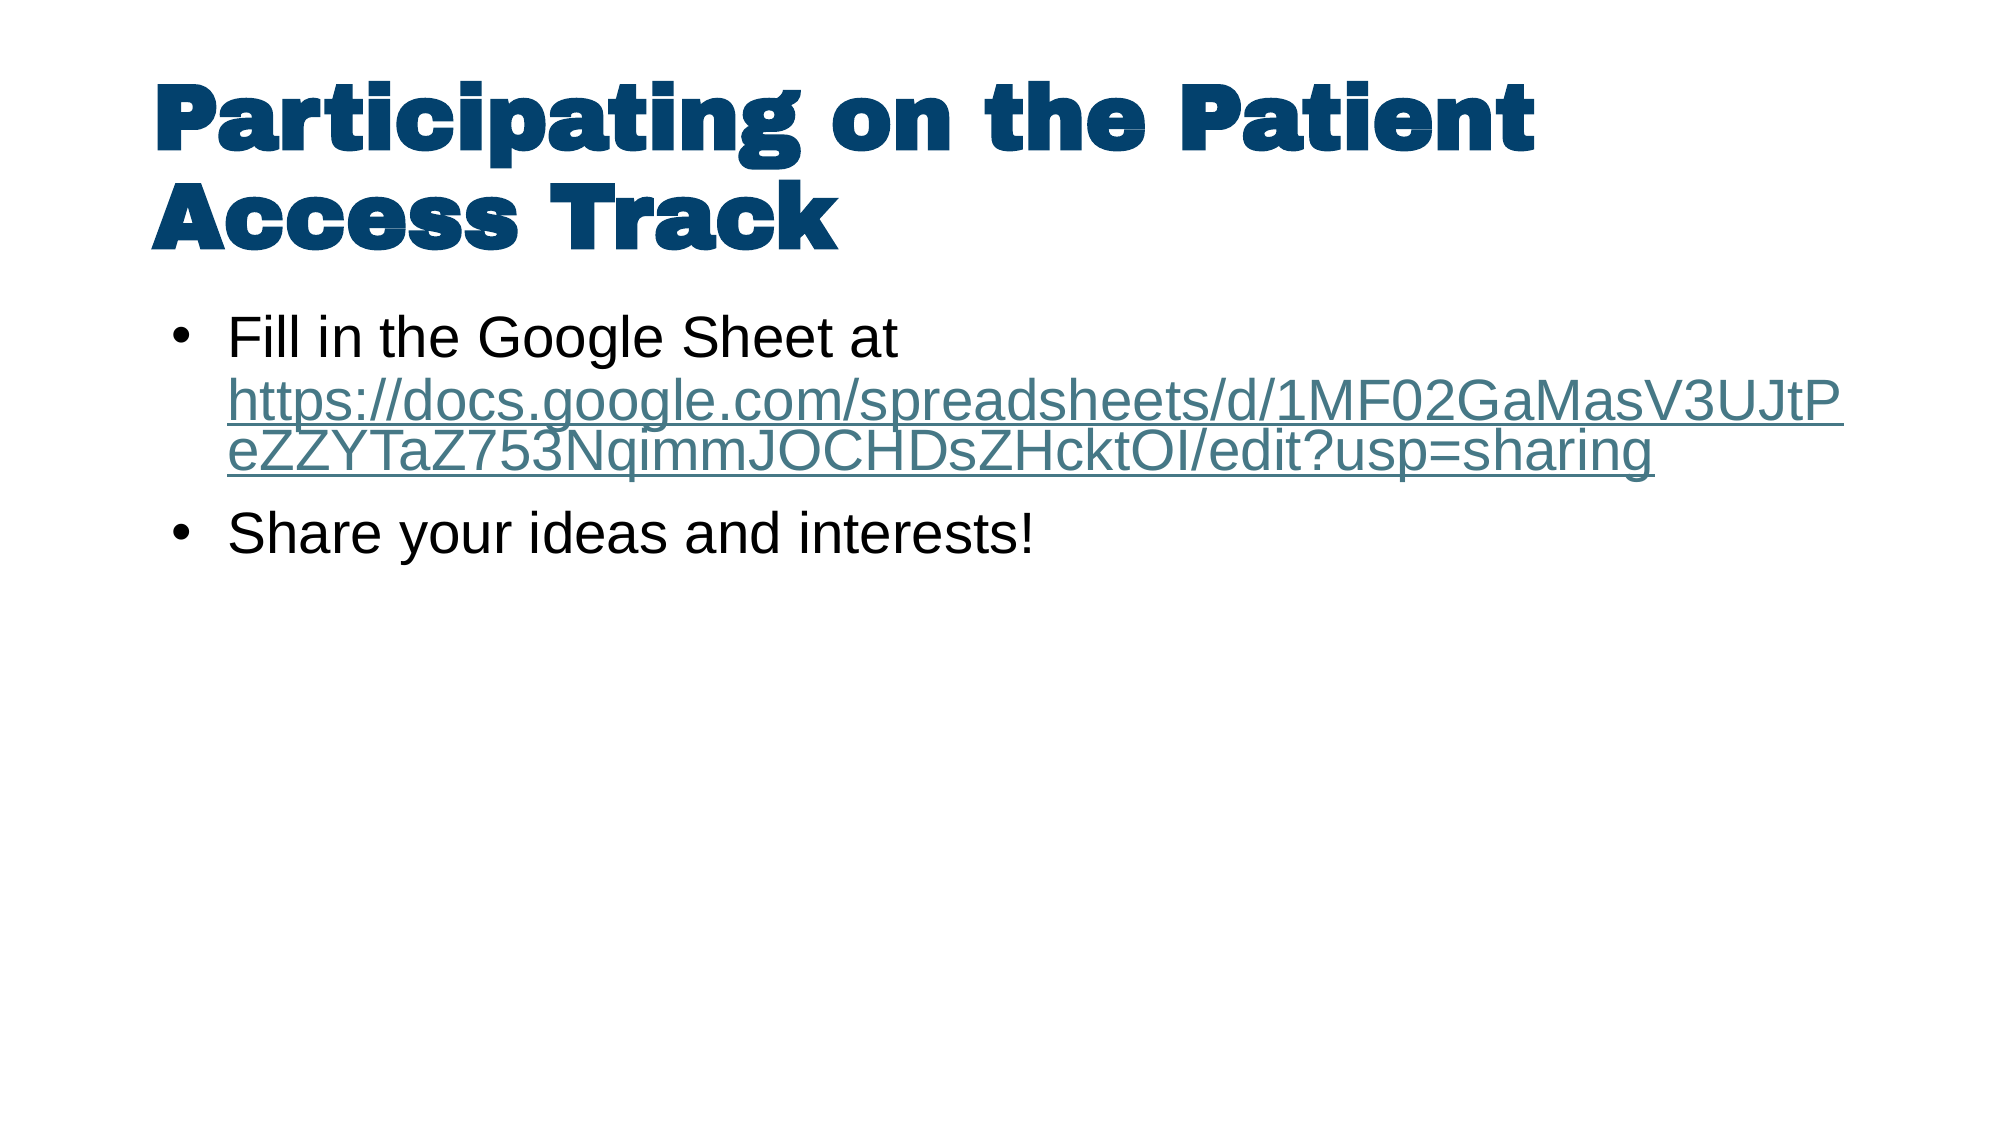

# Participating on the Patient Access Track
Fill in the Google Sheet at https://docs.google.com/spreadsheets/d/1MF02GaMasV3UJtPeZZYTaZ753NqimmJOCHDsZHcktOI/edit?usp=sharing
Share your ideas and interests!